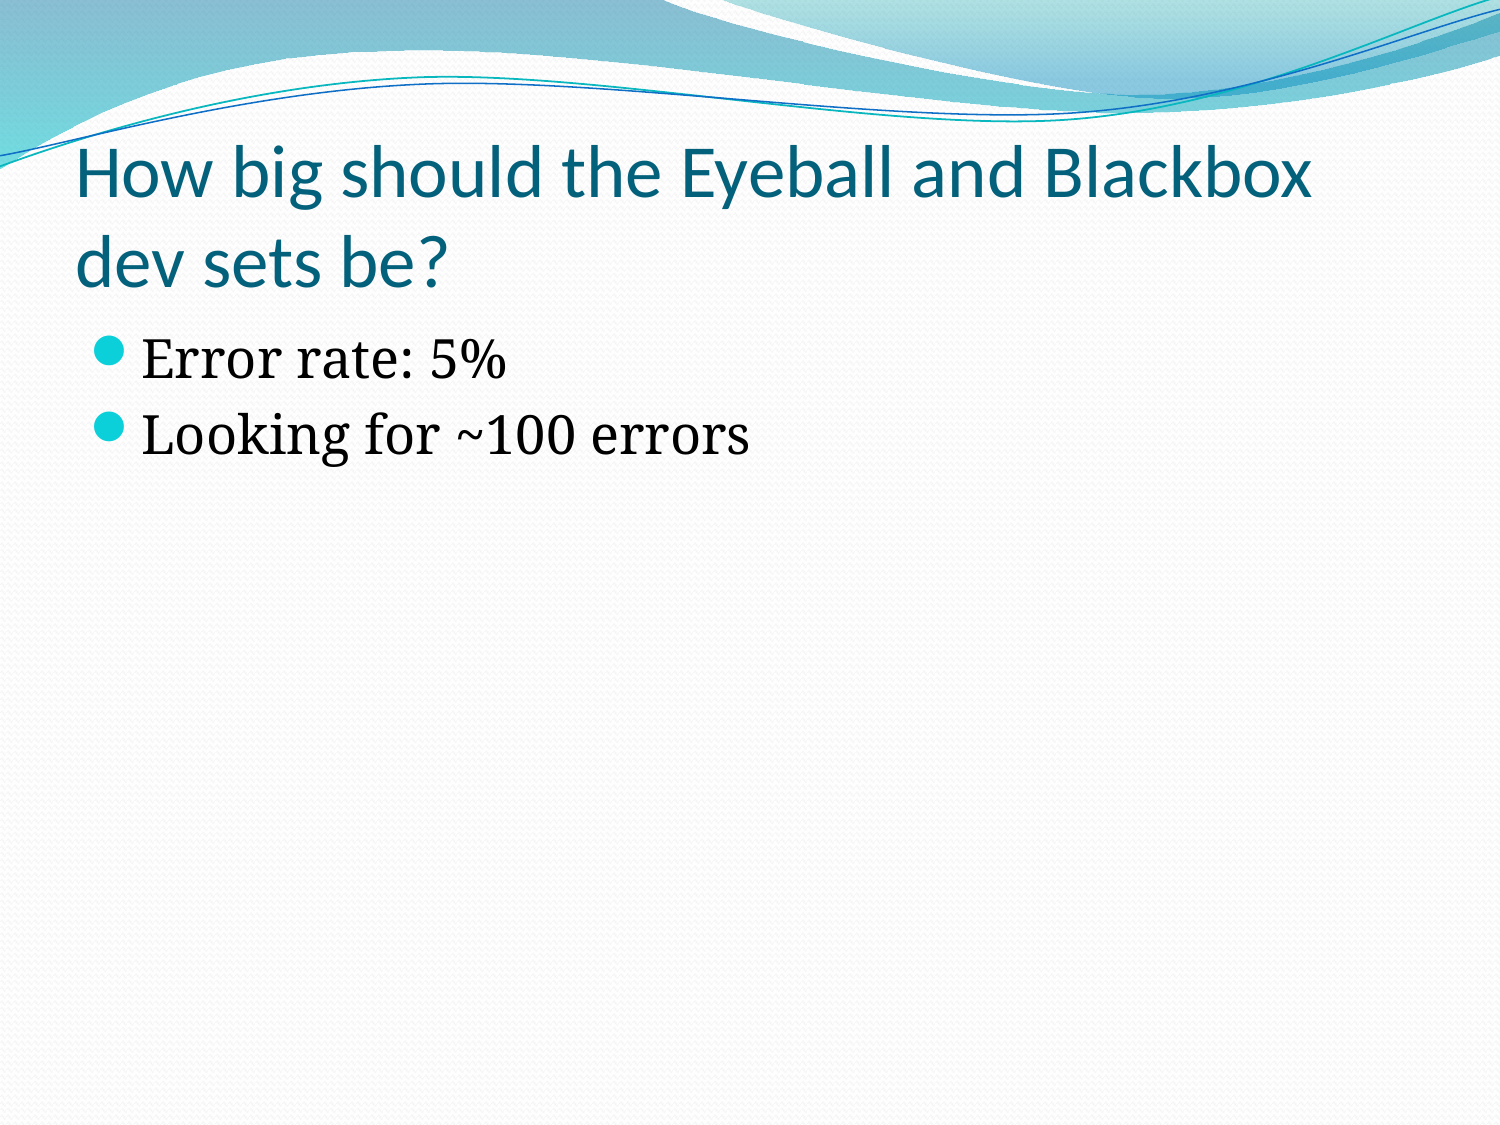

# How big should the Eyeball and Blackbox dev sets be?
Error rate: 5%
Looking for ~100 errors